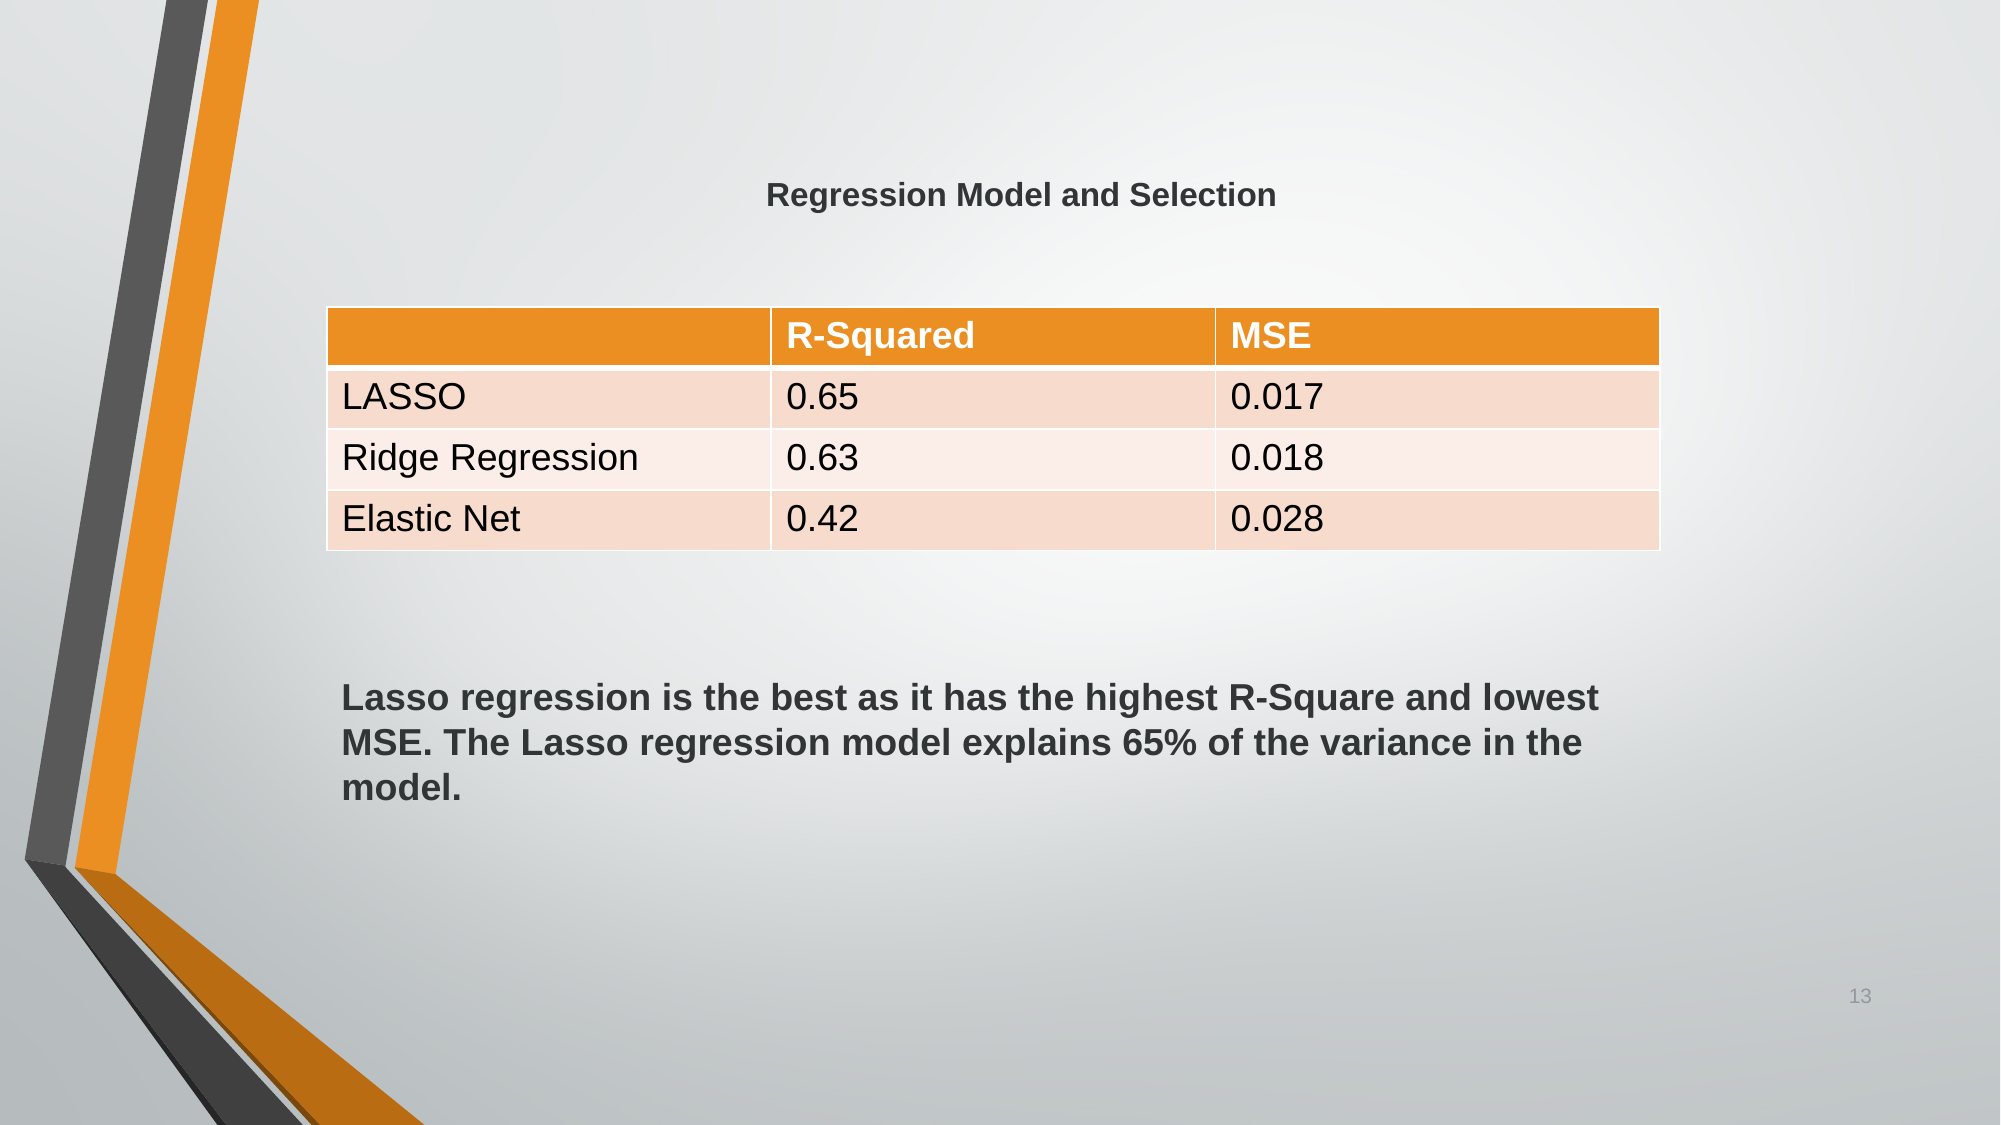

# Regression Model and Selection
|  | R-Squared | MSE |
| --- | --- | --- |
| LASSO | 0.65 | 0.017 |
| Ridge Regression | 0.63 | 0.018 |
| Elastic Net | 0.42 | 0.028 |
Lasso regression is the best as it has the highest R-Square and lowest MSE. The Lasso regression model explains 65% of the variance in the model.
13